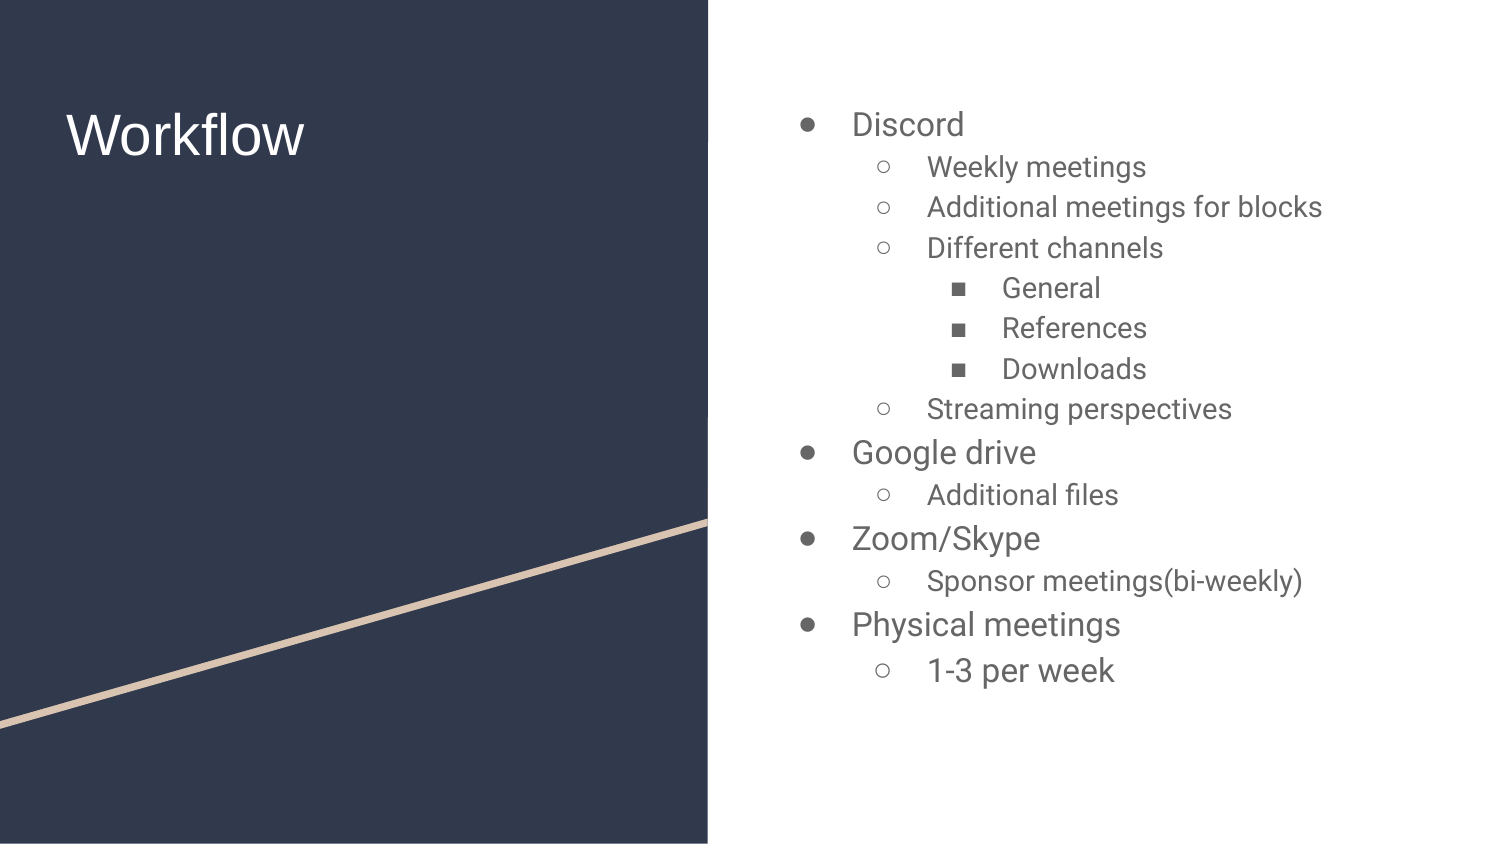

# Workflow
Discord
Weekly meetings
Additional meetings for blocks
Different channels
General
References
Downloads
Streaming perspectives
Google drive
Additional files
Zoom/Skype
Sponsor meetings(bi-weekly)
Physical meetings
1-3 per week